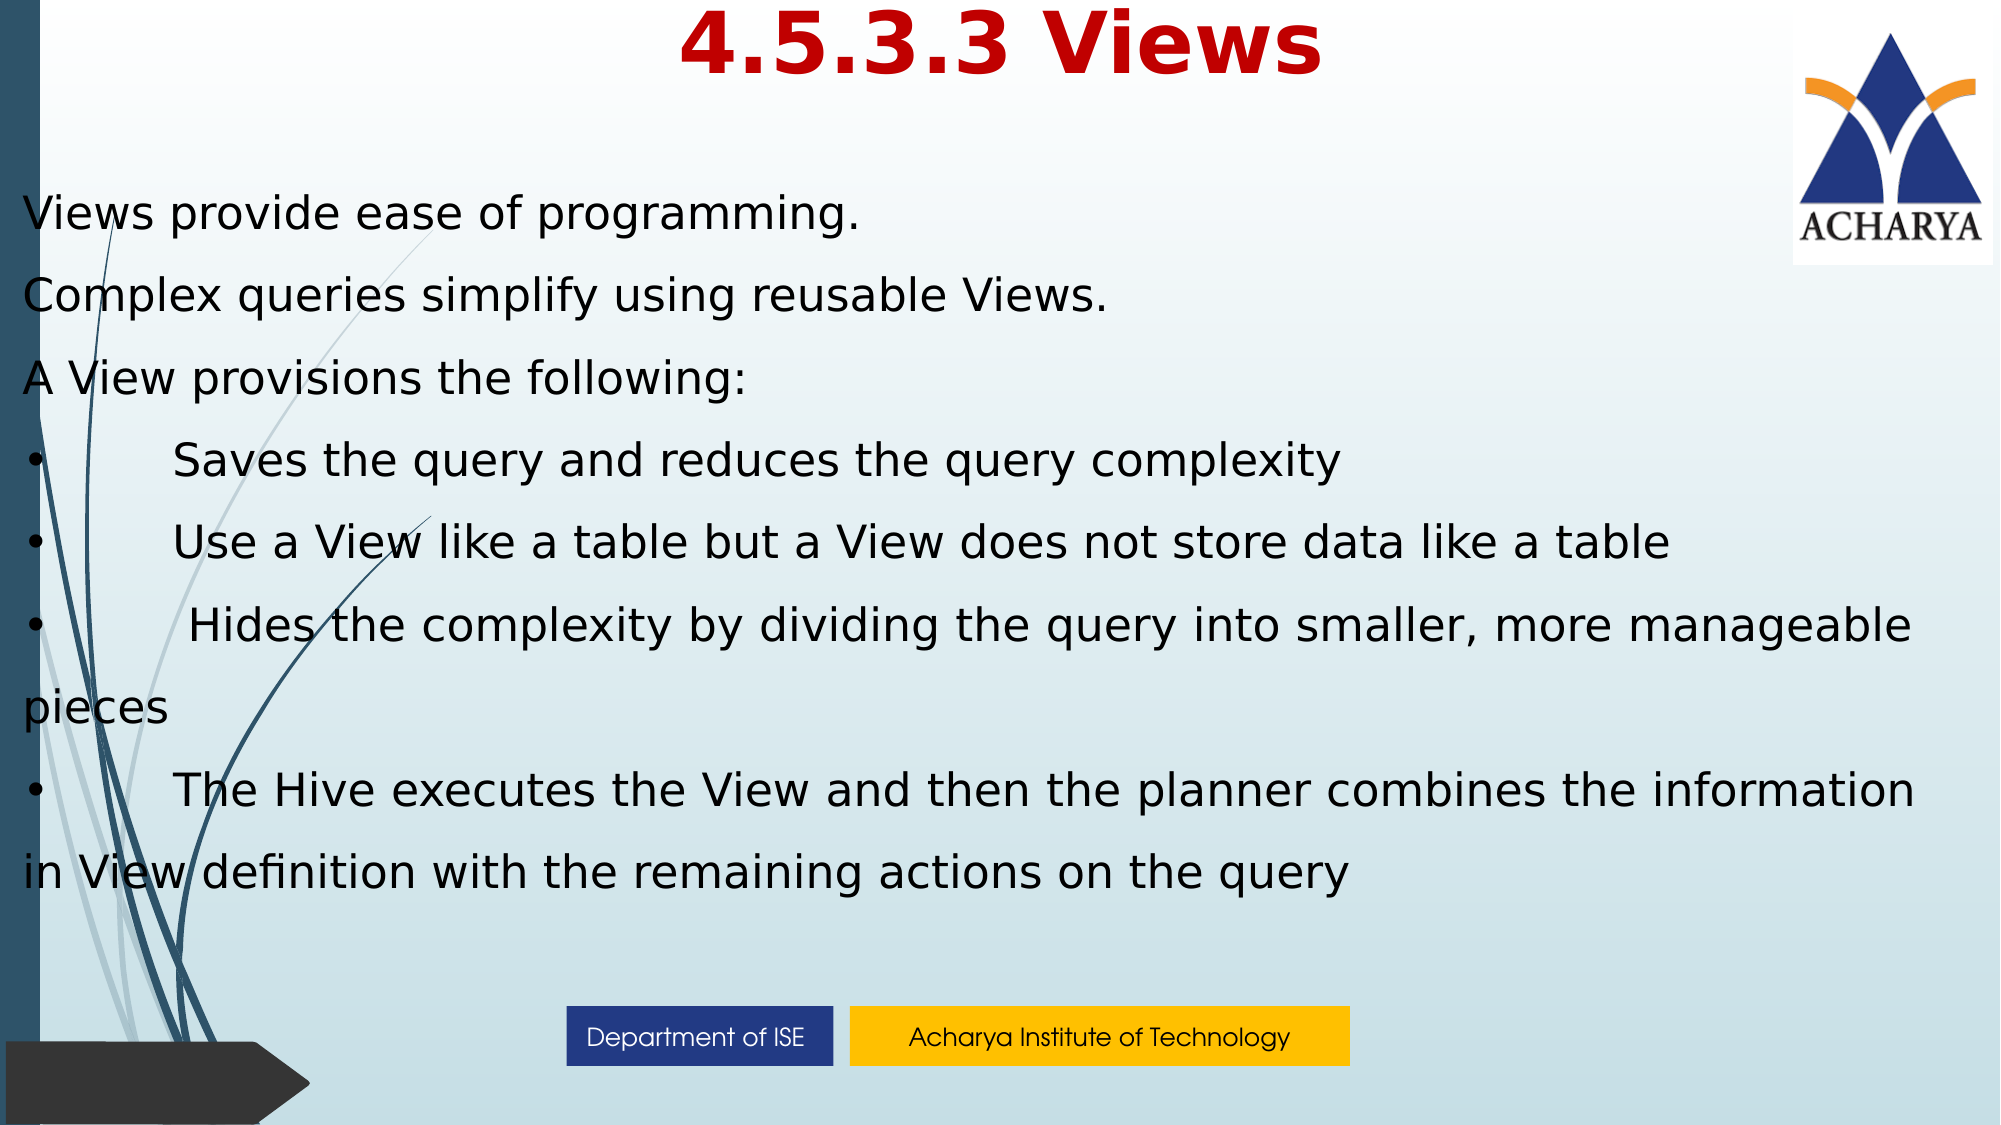

# 4.5.3.3 Views
Views provide ease of programming.
Complex queries simplify using reusable Views.
A View provisions the following:
•	Saves the query and reduces the query complexity
•	Use a View like a table but a View does not store data like a table
•	 Hides the complexity by dividing the query into smaller, more manageable 	pieces
• 	The Hive executes the View and then the planner combines the information 	in View definition with the remaining actions on the query